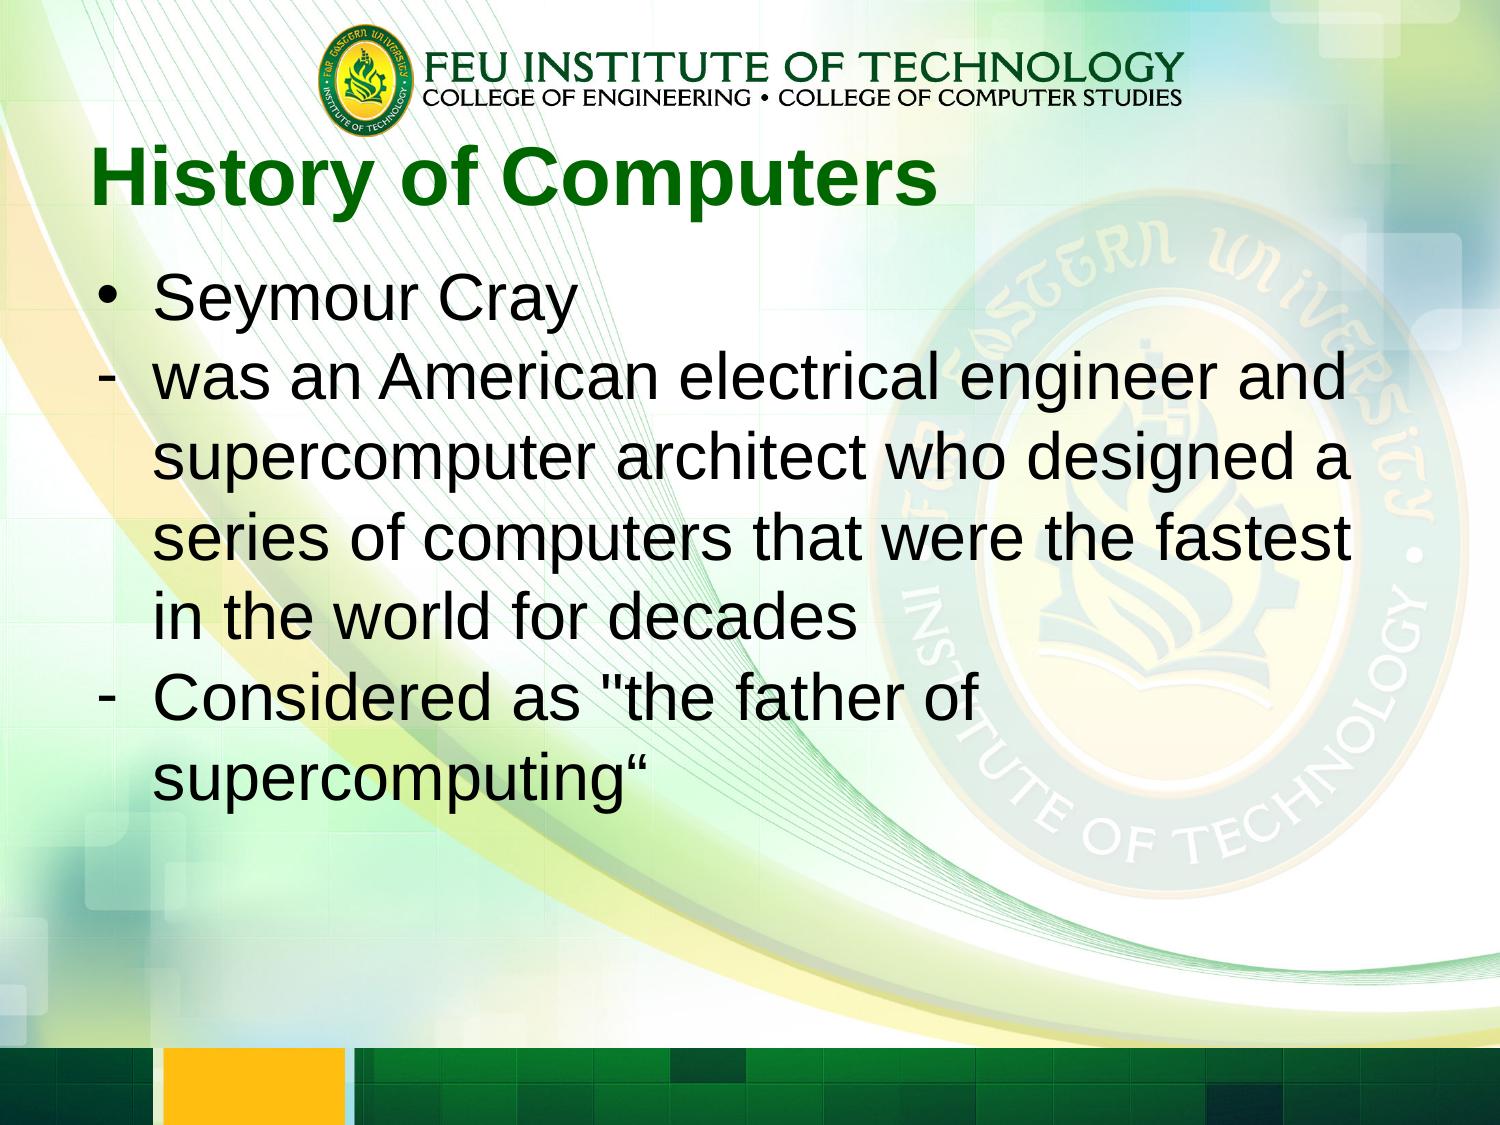

History of Computers
Seymour Cray
was an American electrical engineer and supercomputer architect who designed a series of computers that were the fastest in the world for decades
Considered as "the father of supercomputing“